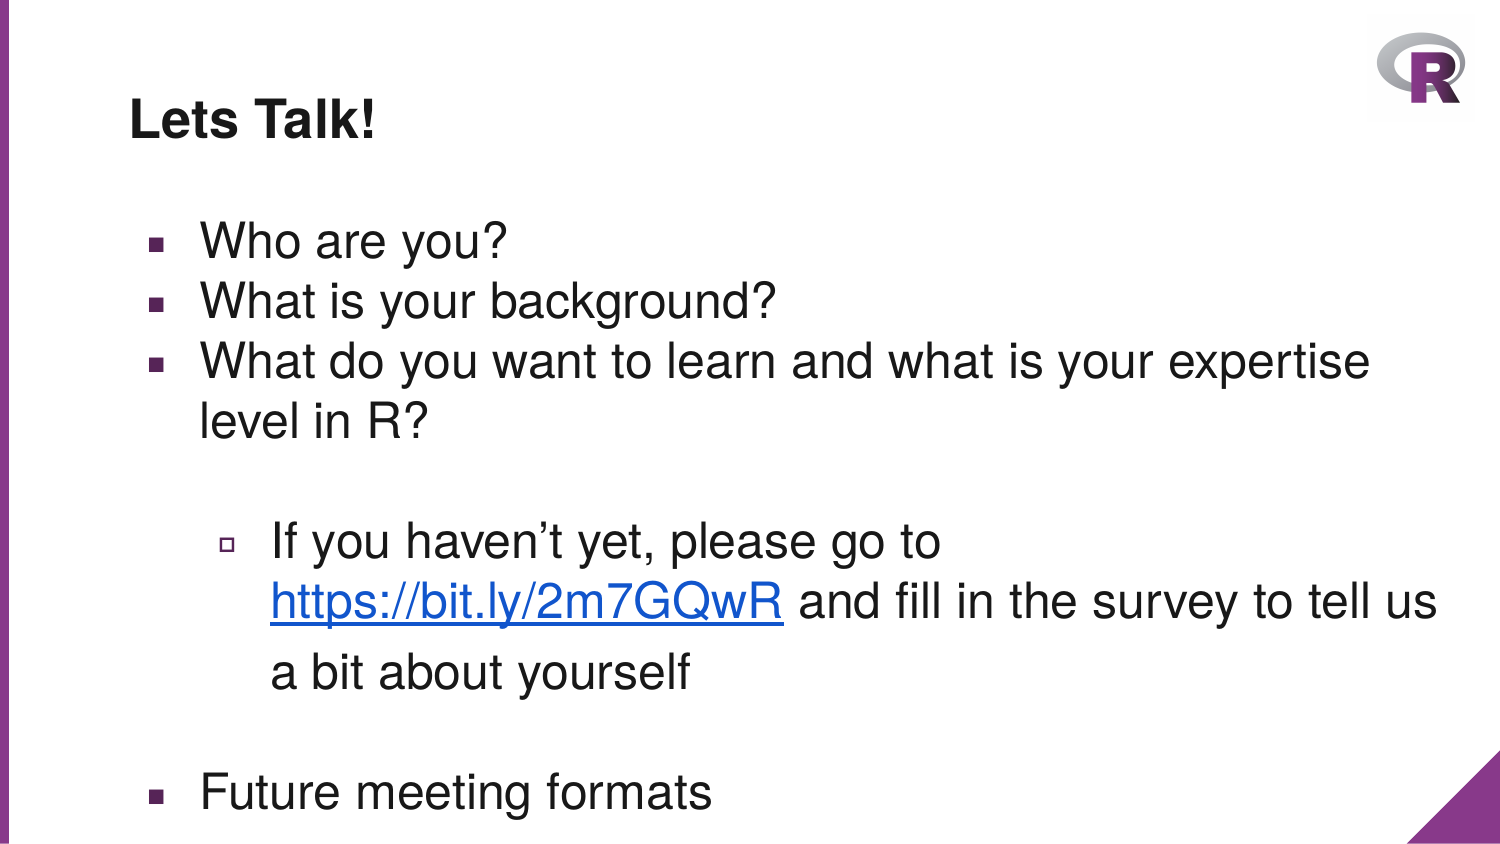

# Lets Talk!
Who are you?
What is your background?
What do you want to learn and what is your expertise level in R?

If you haven’t yet, please go to https://bit.ly/2m7GQwR and fill in the survey to tell us a bit about yourself

Future meeting formats